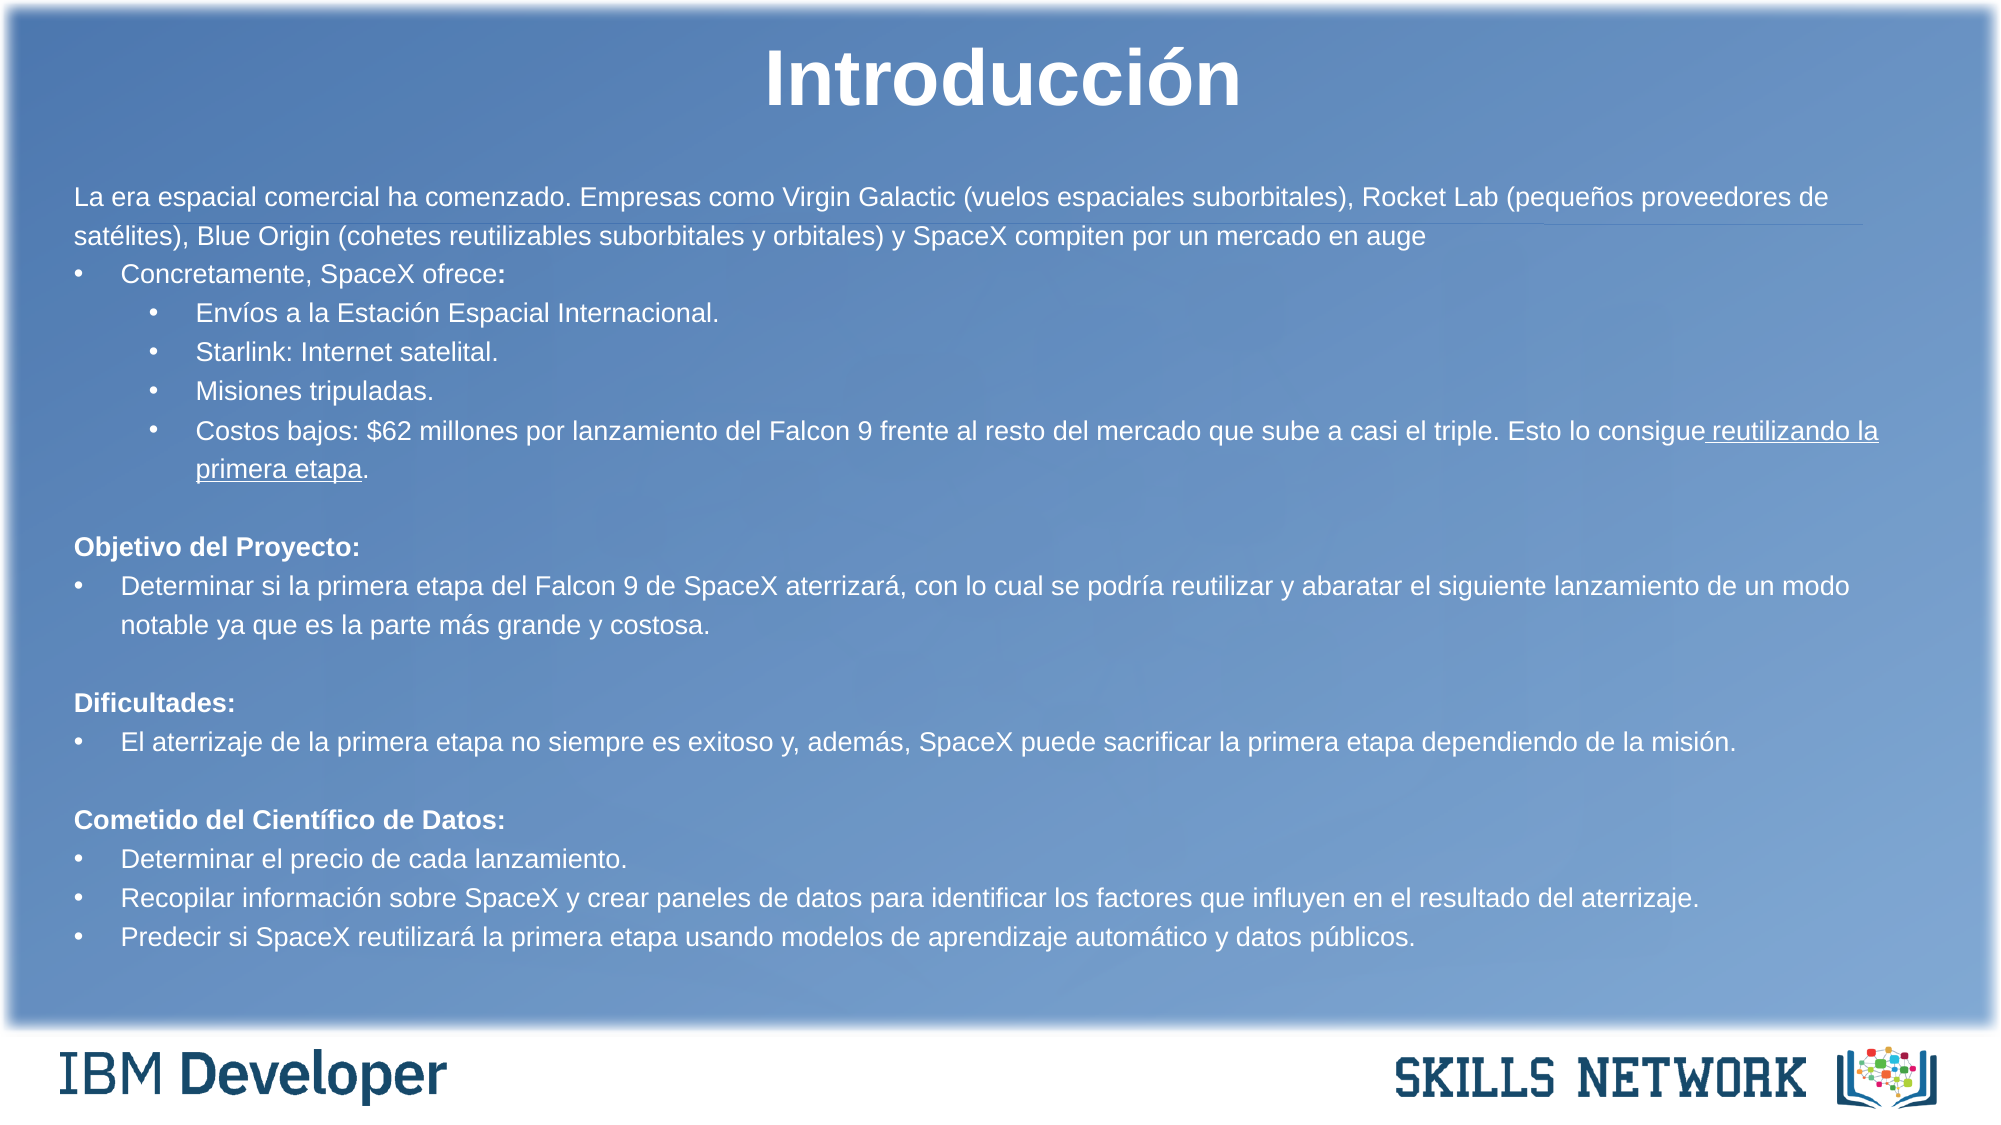

# Introducción
La era espacial comercial ha comenzado. Empresas como Virgin Galactic (vuelos espaciales suborbitales), Rocket Lab (pequeños proveedores de satélites), Blue Origin (cohetes reutilizables suborbitales y orbitales) y SpaceX compiten por un mercado en auge
Concretamente, SpaceX ofrece:
Envíos a la Estación Espacial Internacional.
Starlink: Internet satelital.
Misiones tripuladas.
Costos bajos: $62 millones por lanzamiento del Falcon 9 frente al resto del mercado que sube a casi el triple. Esto lo consigue reutilizando la primera etapa.

Objetivo del Proyecto:
Determinar si la primera etapa del Falcon 9 de SpaceX aterrizará, con lo cual se podría reutilizar y abaratar el siguiente lanzamiento de un modo notable ya que es la parte más grande y costosa.

Dificultades:
El aterrizaje de la primera etapa no siempre es exitoso y, además, SpaceX puede sacrificar la primera etapa dependiendo de la misión.

Cometido del Científico de Datos:
Determinar el precio de cada lanzamiento.
Recopilar información sobre SpaceX y crear paneles de datos para identificar los factores que influyen en el resultado del aterrizaje.
Predecir si SpaceX reutilizará la primera etapa usando modelos de aprendizaje automático y datos públicos.